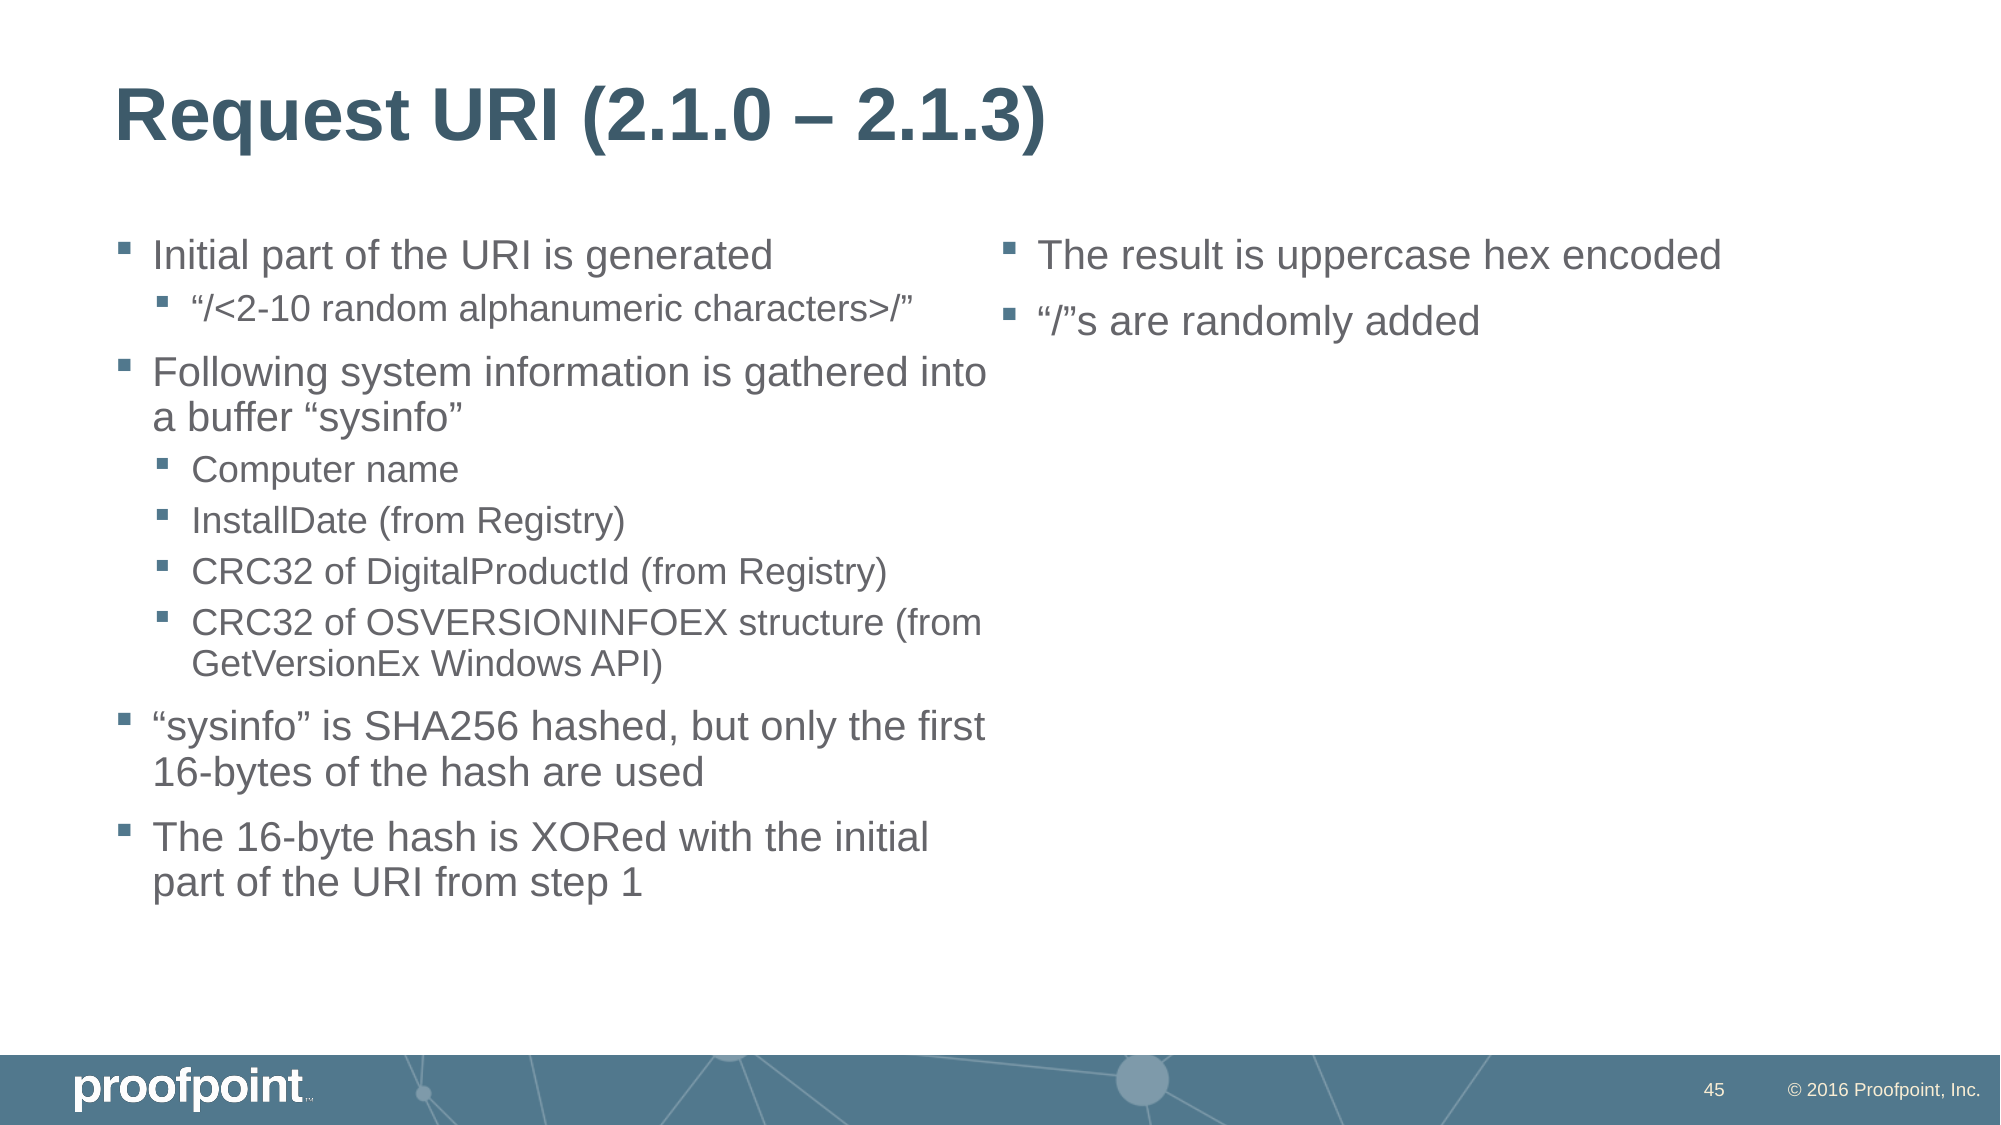

# Request URI (2.1.0 – 2.1.3)
Initial part of the URI is generated
“/<2-10 random alphanumeric characters>/”
Following system information is gathered into a buffer “sysinfo”
Computer name
InstallDate (from Registry)
CRC32 of DigitalProductId (from Registry)
CRC32 of OSVERSIONINFOEX structure (from GetVersionEx Windows API)
“sysinfo” is SHA256 hashed, but only the first 16-bytes of the hash are used
The 16-byte hash is XORed with the initial part of the URI from step 1
The result is uppercase hex encoded
“/”s are randomly added